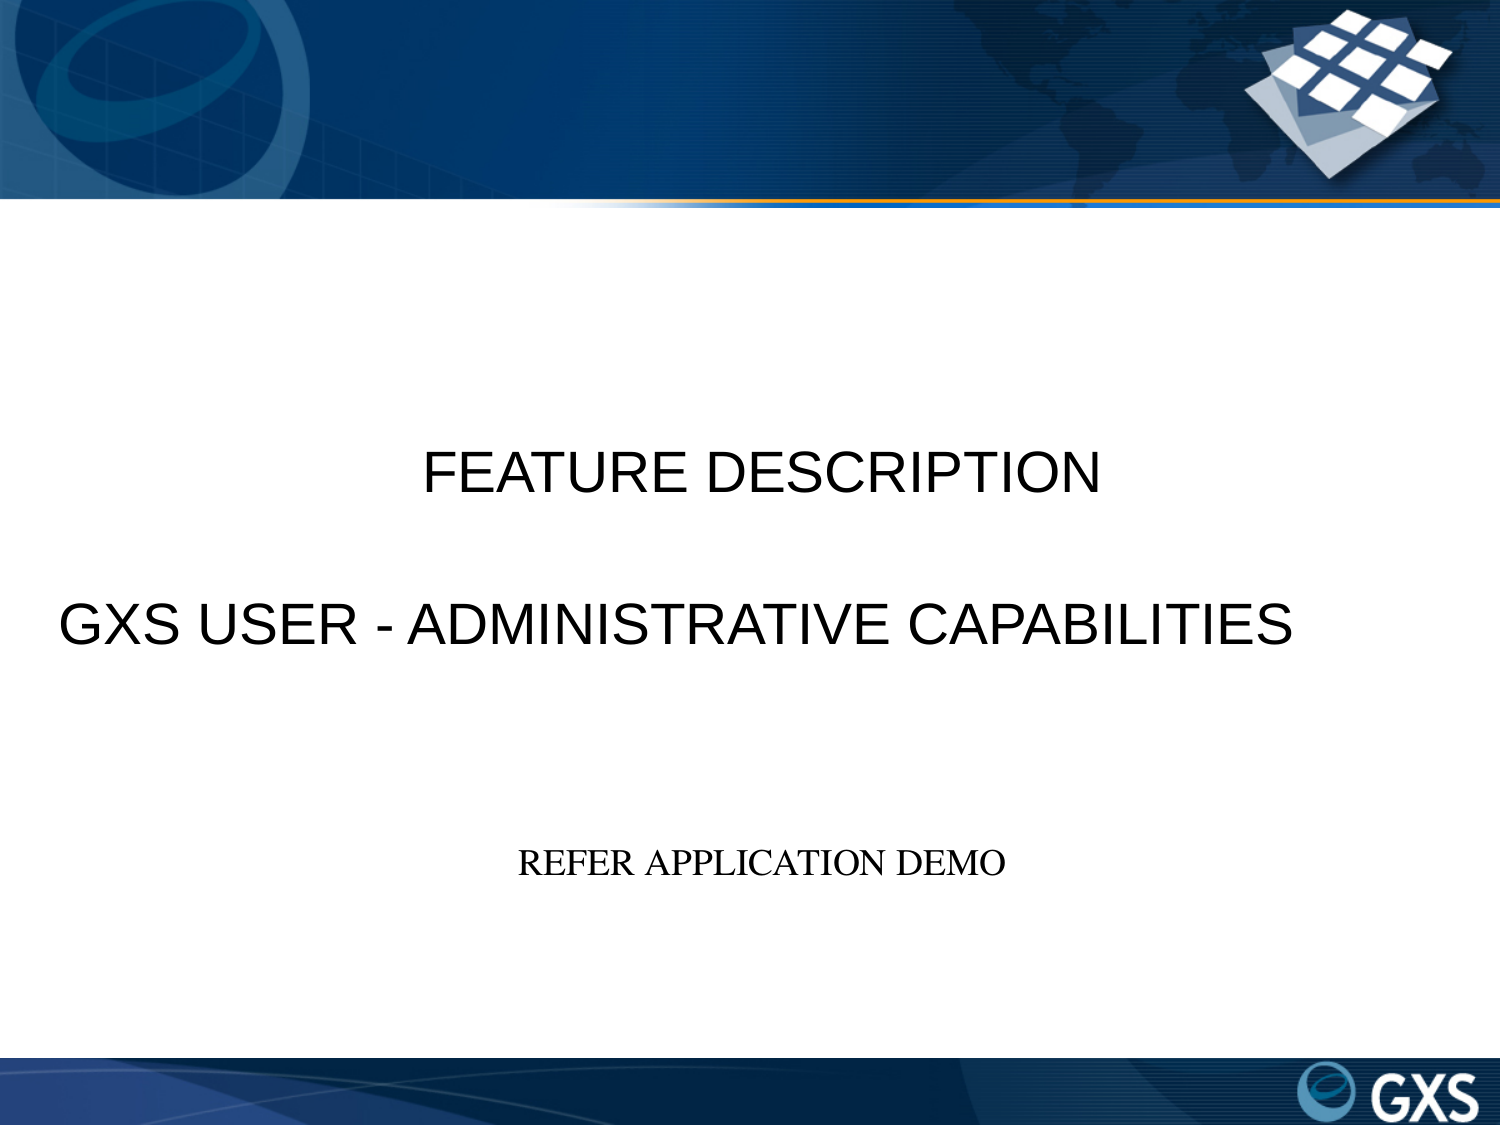

FEATURE DESCRIPTION

GXS USER - ADMINISTRATIVE CAPABILITIES

REFER APPLICATION DEMO